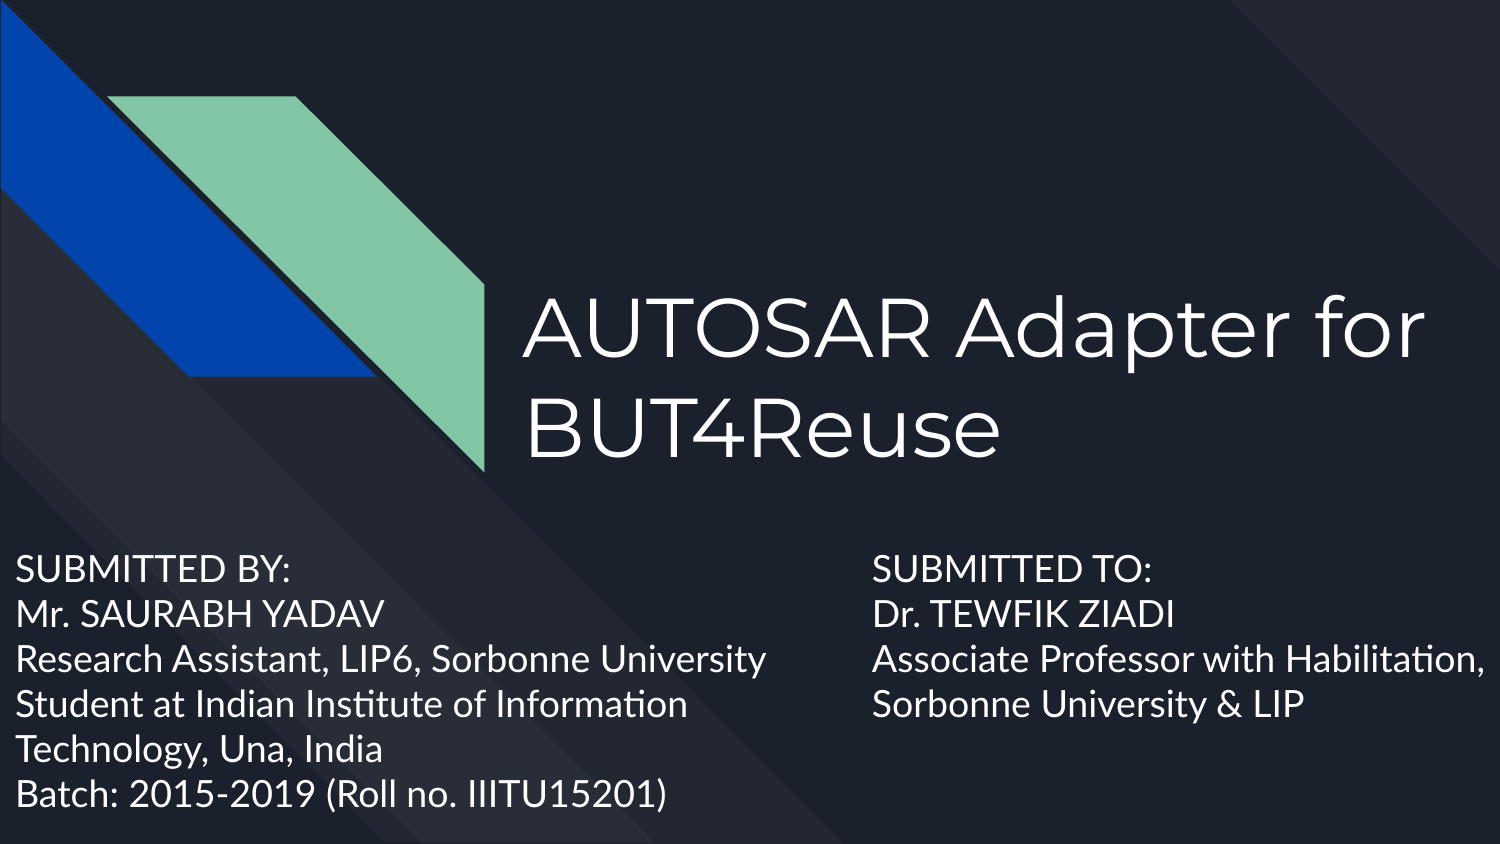

# AUTOSAR Adapter for BUT4Reuse
SUBMITTED BY:
Mr. SAURABH YADAV
Research Assistant, LIP6, Sorbonne University
Student at Indian Institute of Information
Technology, Una, India
Batch: 2015-2019 (Roll no. IIITU15201)
SUBMITTED TO:
Dr. TEWFIK ZIADI
Associate Professor with Habilitation,
Sorbonne University & LIP